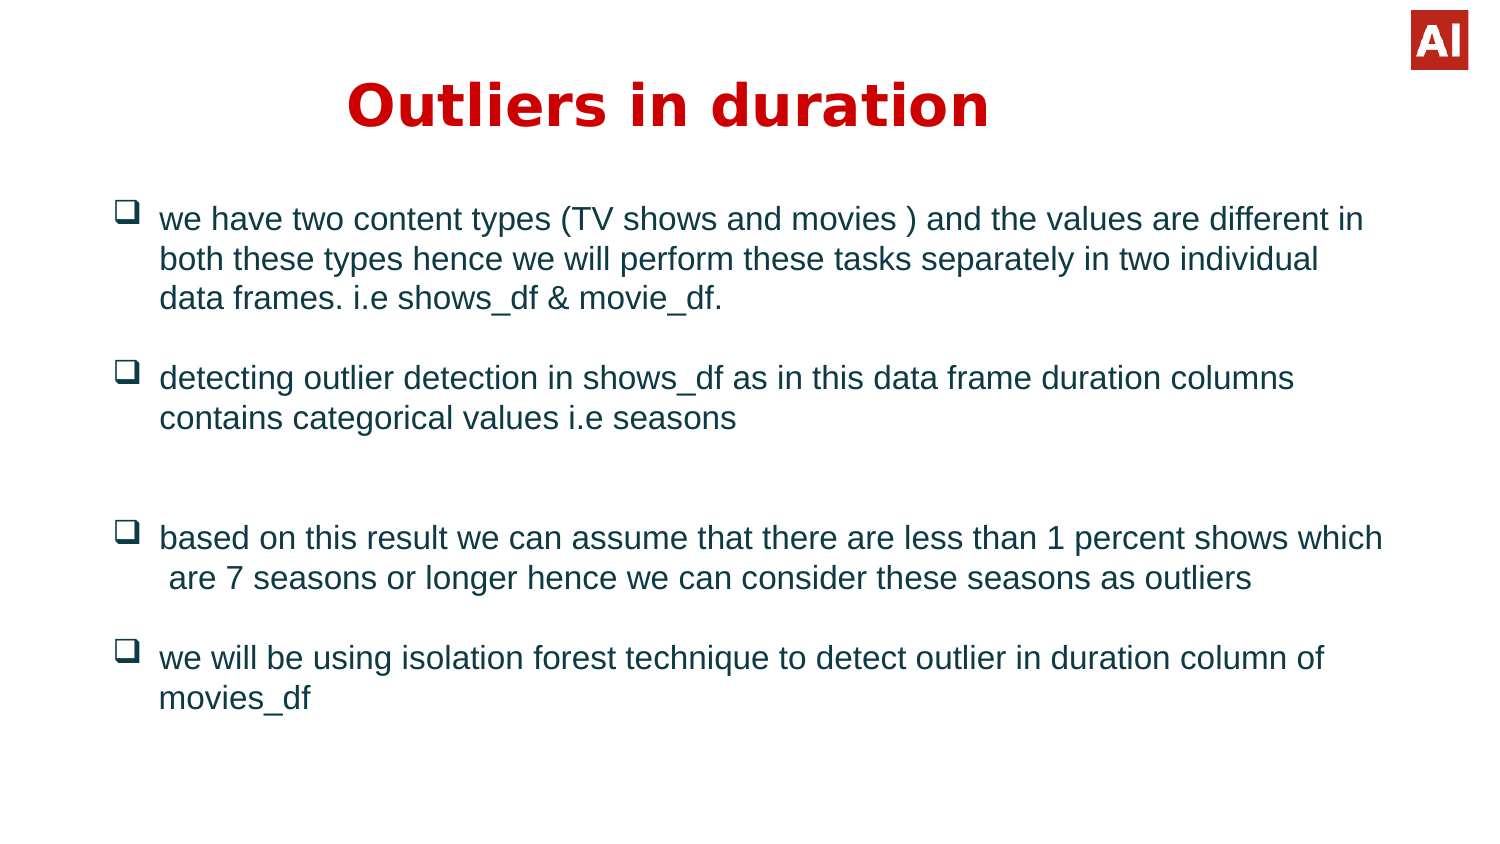

# Outliers in duration
we have two content types (TV shows and movies ) and the values are different in both these types hence we will perform these tasks separately in two individual data frames. i.e shows_df & movie_df.

detecting outlier detection in shows_df as in this data frame duration columns contains categorical values i.e seasons

based on this result we can assume that there are less than 1 percent shows which are 7 seasons or longer hence we can consider these seasons as outliers

we will be using isolation forest technique to detect outlier in duration column of
     movies_df